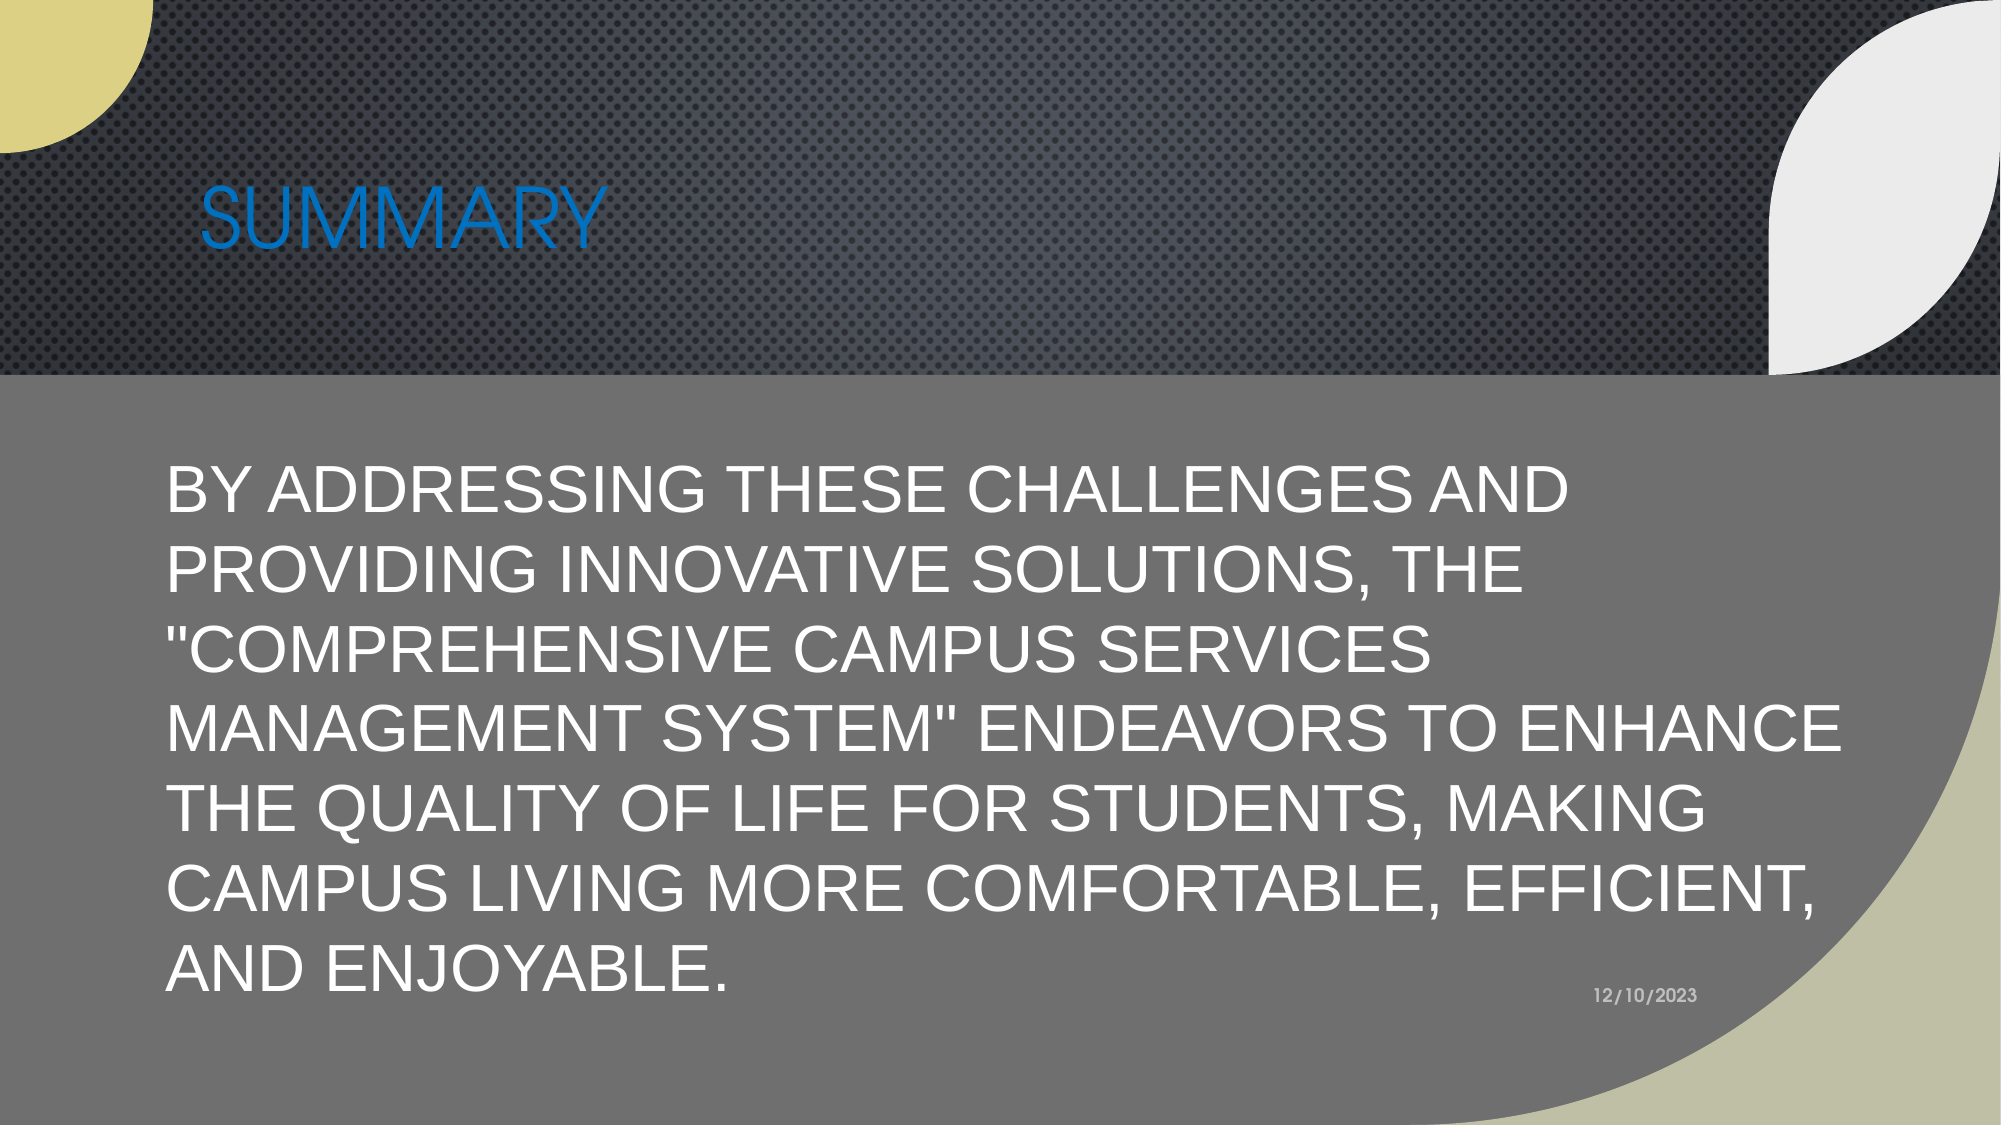

# Summary
By addressing these challenges and providing innovative solutions, the "Comprehensive Campus Services Management System" endeavors to enhance the quality of life for students, making campus living more comfortable, efficient, and enjoyable.
CAMPUS FACILITIES MANAGEMENT SYSTEM
12/10/2023
11